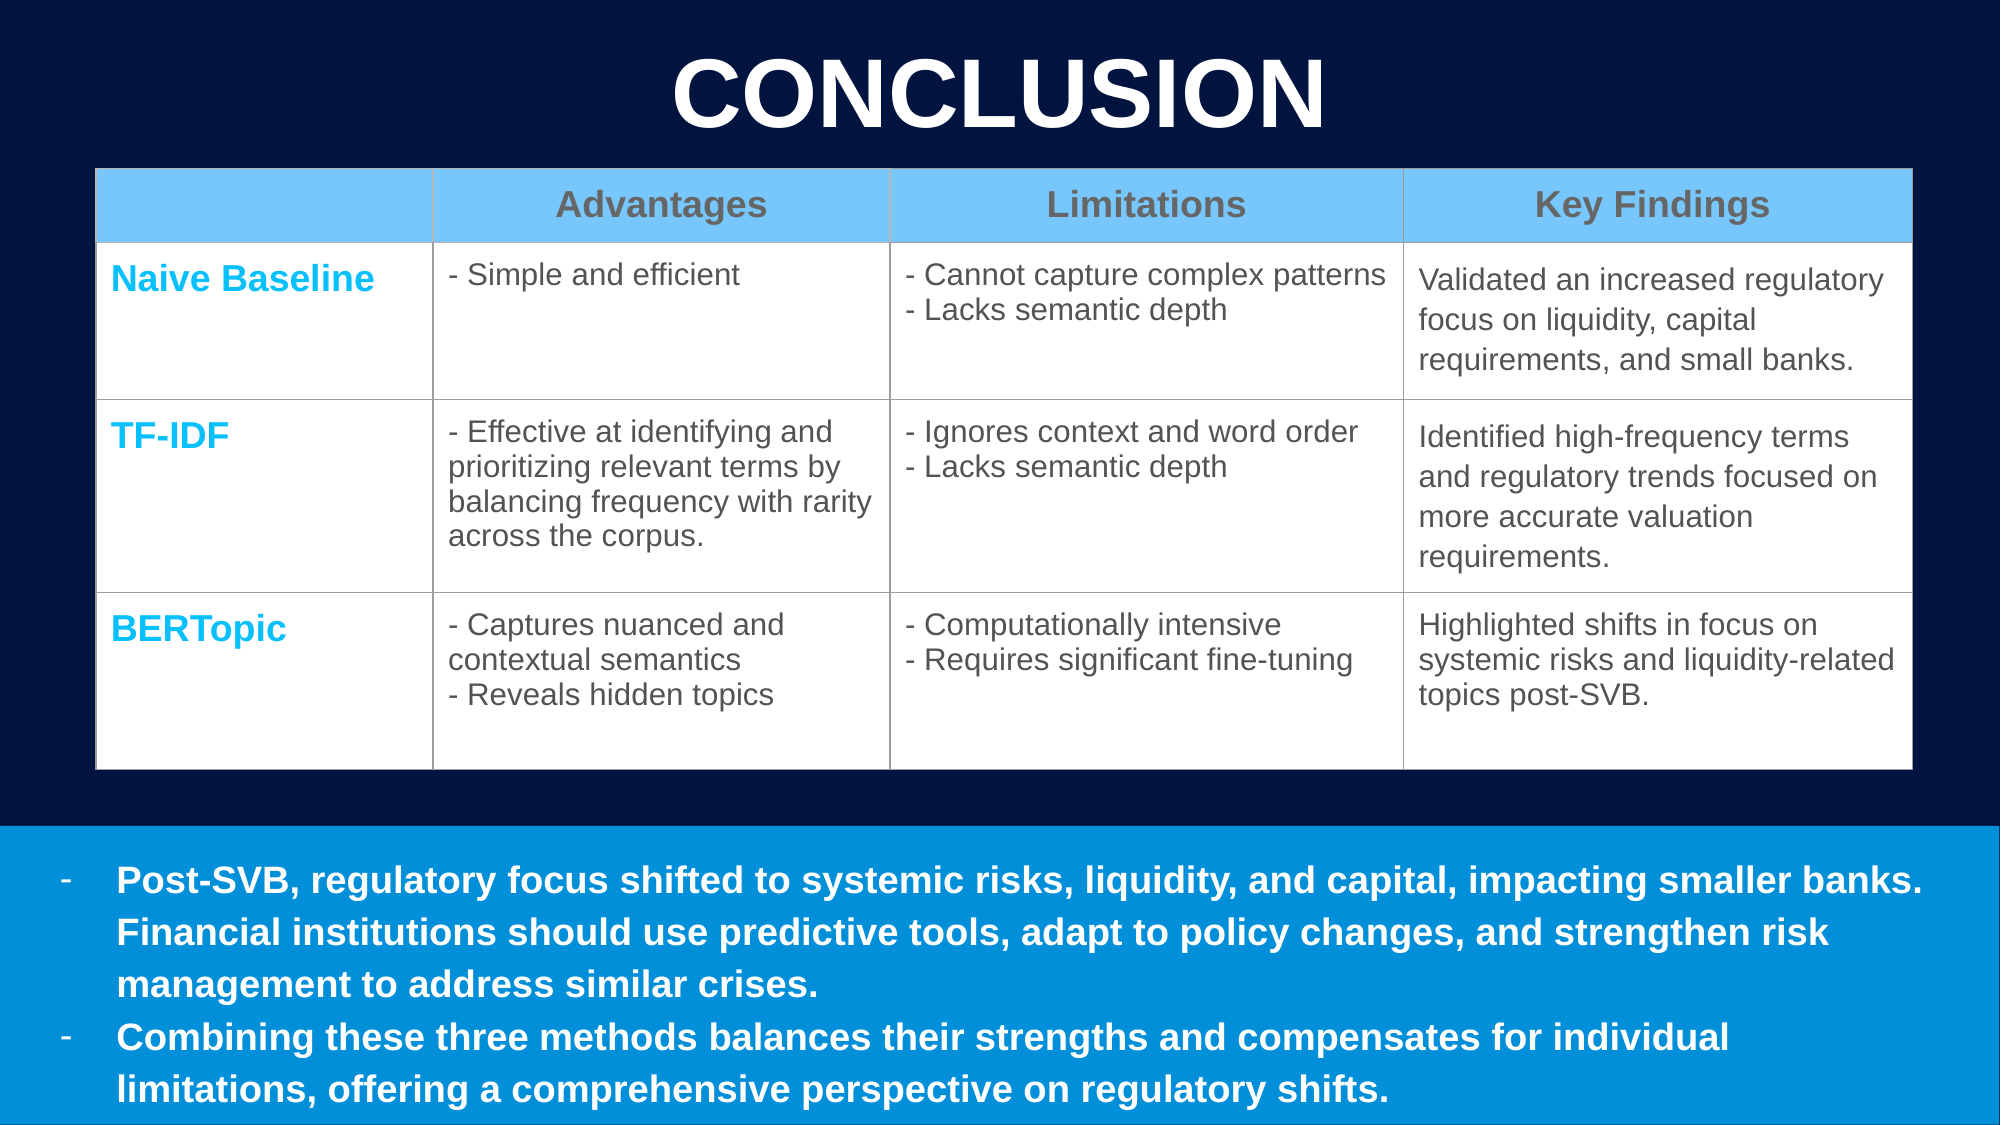

CONCLUSION
|  | Advantages | Limitations | Key Findings |
| --- | --- | --- | --- |
| Naive Baseline | - Simple and efficient | - Cannot capture complex patterns - Lacks semantic depth | Validated an increased regulatory focus on liquidity, capital requirements, and small banks. |
| TF-IDF | - Effective at identifying and prioritizing relevant terms by balancing frequency with rarity across the corpus. | - Ignores context and word order - Lacks semantic depth | Identified high-frequency terms and regulatory trends focused on more accurate valuation requirements. |
| BERTopic | - Captures nuanced and contextual semantics - Reveals hidden topics | - Computationally intensive - Requires significant fine-tuning | Highlighted shifts in focus on systemic risks and liquidity-related topics post-SVB. |

Post-SVB, regulatory focus shifted to systemic risks, liquidity, and capital, impacting smaller banks. Financial institutions should use predictive tools, adapt to policy changes, and strengthen risk management to address similar crises.
Combining these three methods balances their strengths and compensates for individual limitations, offering a comprehensive perspective on regulatory shifts.